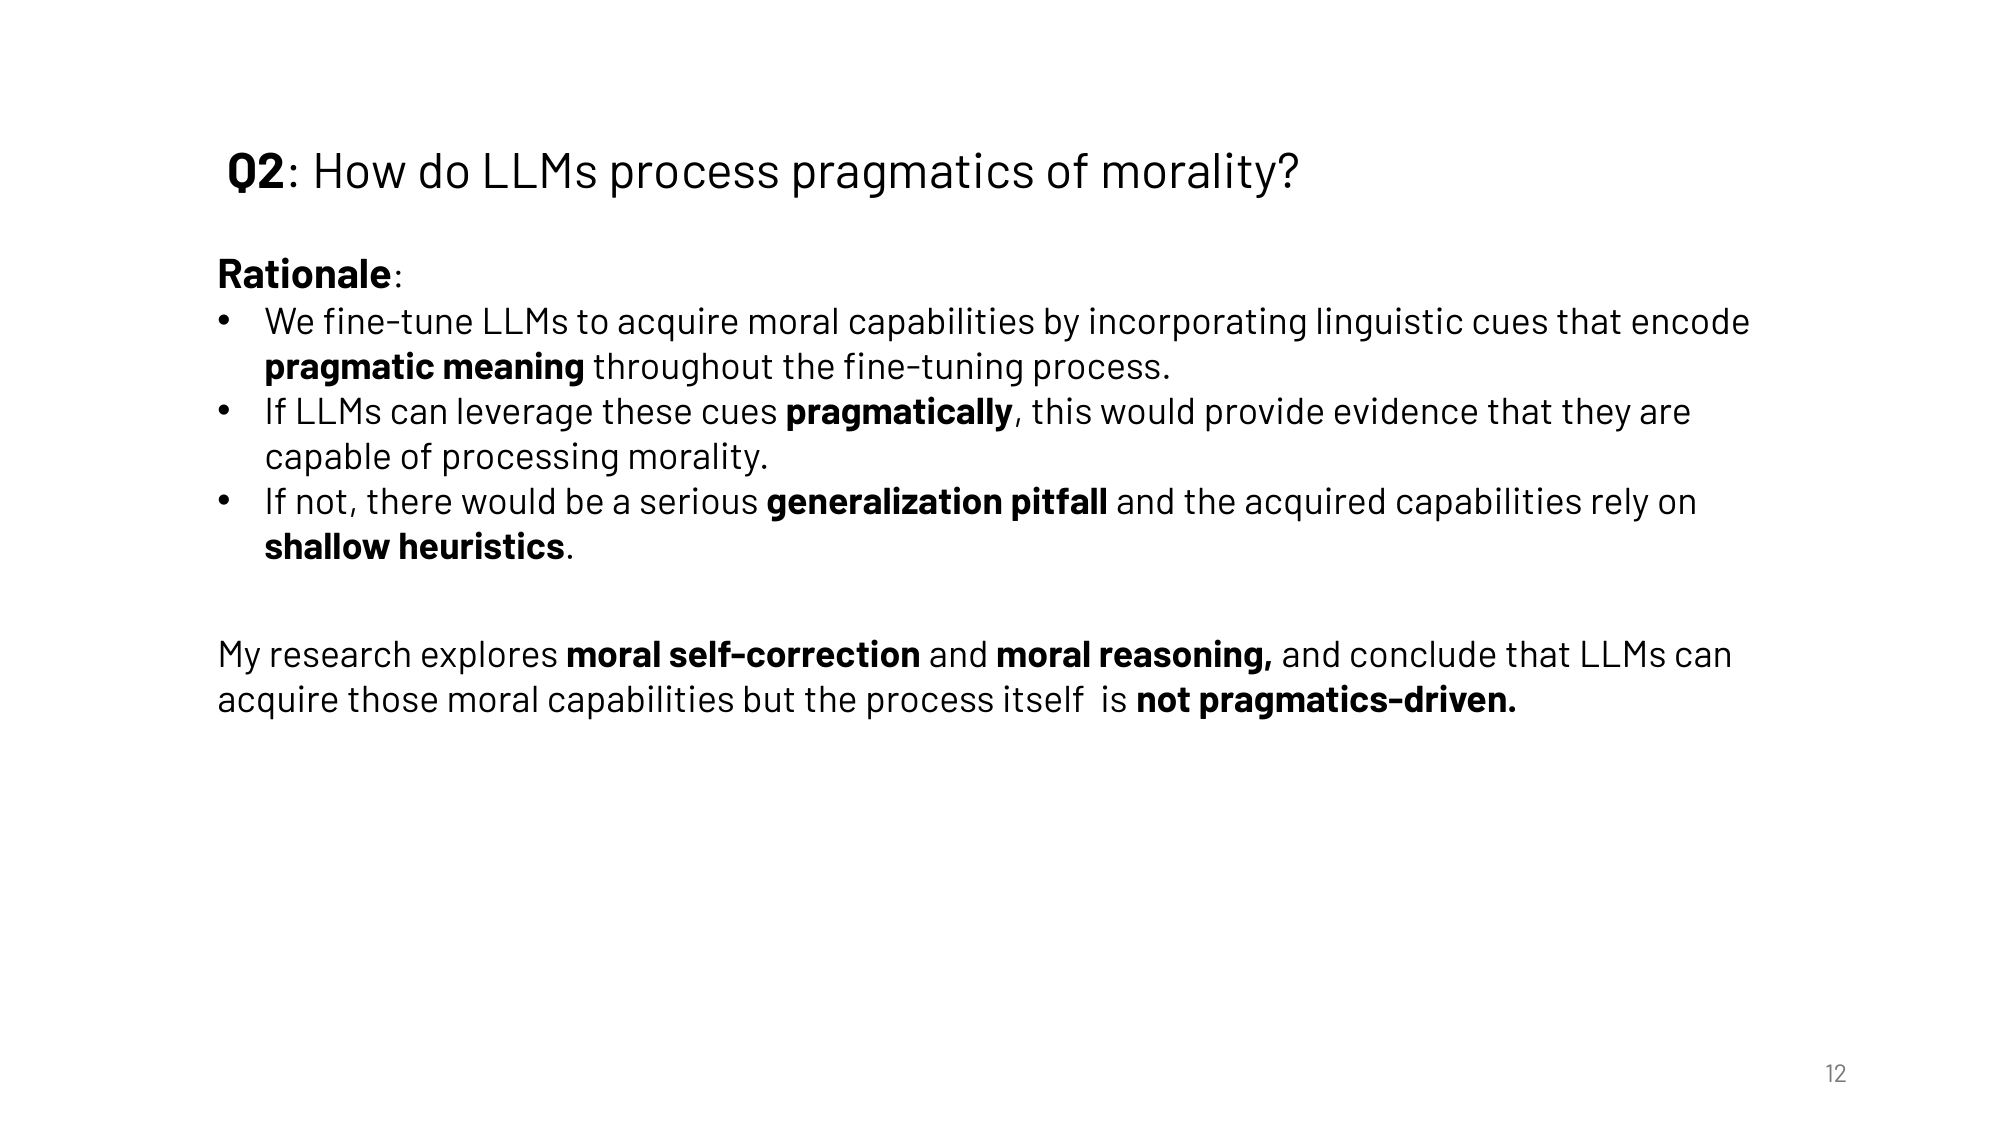

# Q2: How do LLMs process pragmatics of morality?
Rationale:
We fine-tune LLMs to acquire moral capabilities by incorporating linguistic cues that encode pragmatic meaning throughout the fine-tuning process.
If LLMs can leverage these cues pragmatically, this would provide evidence that they are capable of processing morality.
If not, there would be a serious generalization pitfall and the acquired capabilities rely on shallow heuristics.

My research explores moral self-correction and moral reasoning, and conclude that LLMs can acquire those moral capabilities but the process itself  is not pragmatics-driven.

12